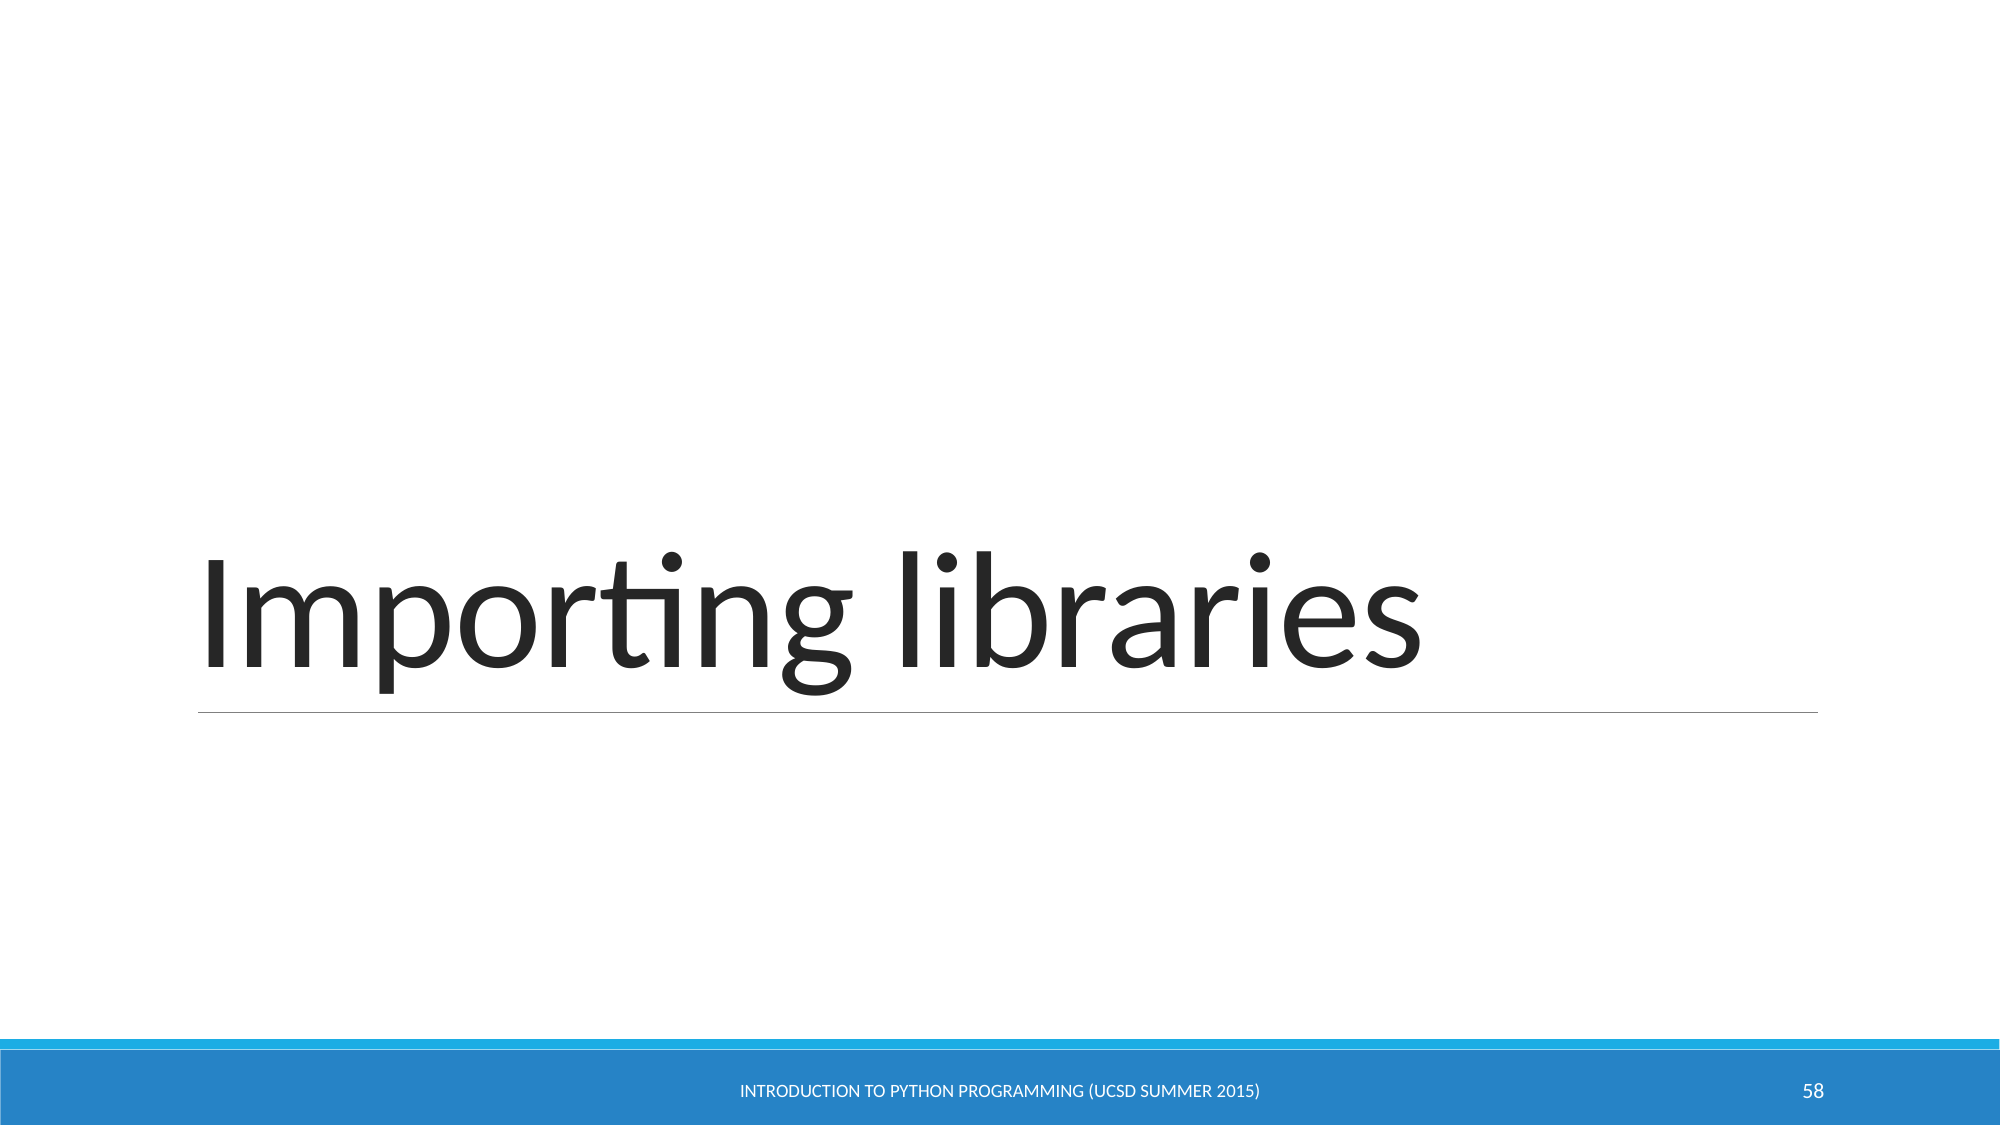

# Importing libraries

Introduction to Python Programming (UCSD Summer 2015)
58